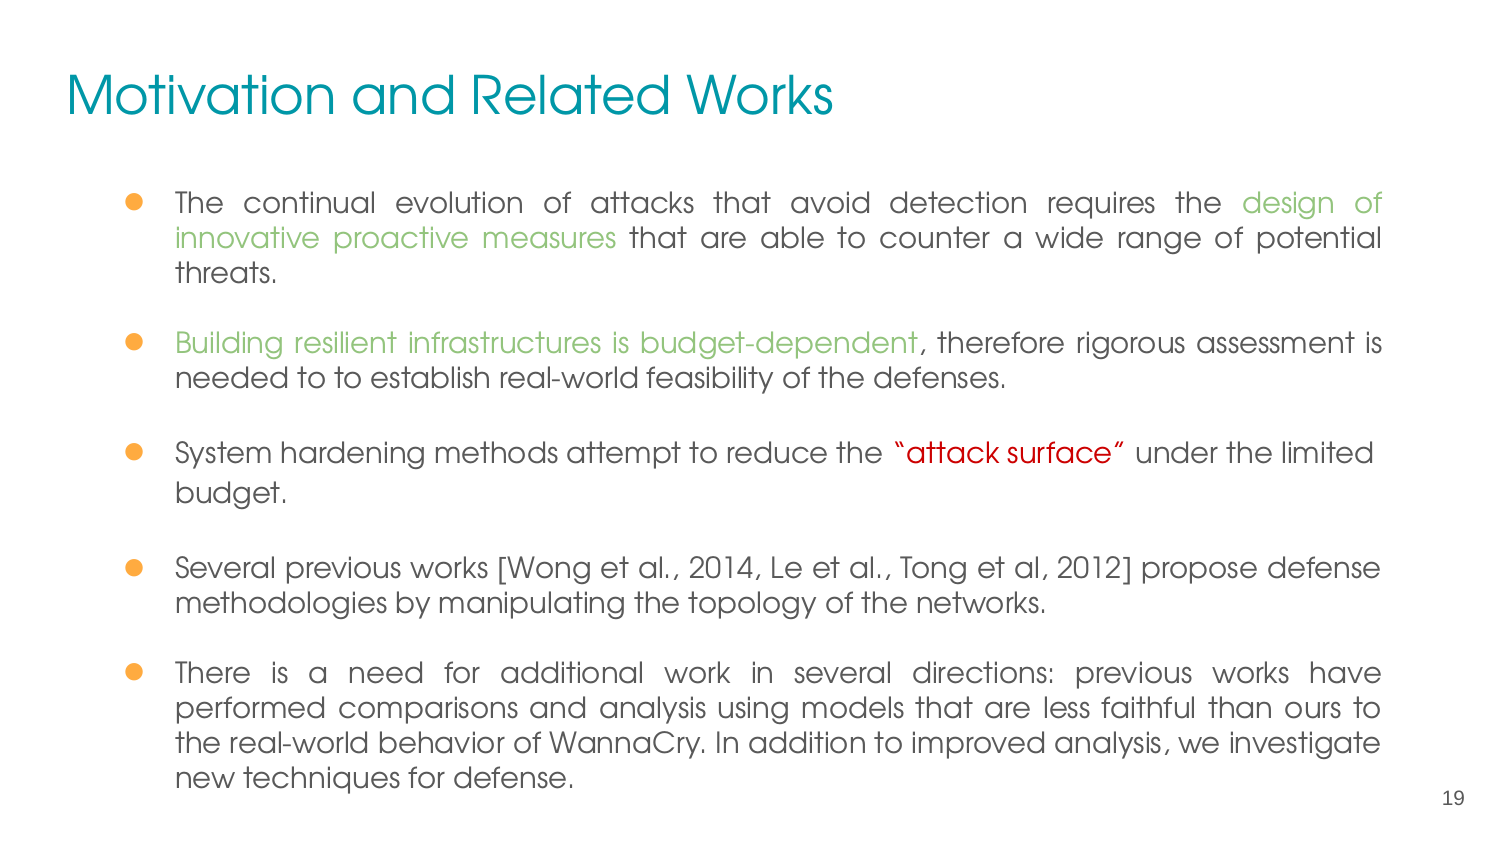

# Motivation and Related Works
The continual evolution of attacks that avoid detection requires the design of innovative proactive measures that are able to counter a wide range of potential threats.

Building resilient infrastructures is budget-dependent, therefore rigorous assessment is needed to to establish real-world feasibility of the defenses.

System hardening methods attempt to reduce the “attack surface” under the limited budget.

Several previous works [Wong et al., 2014, Le et al., Tong et al, 2012] propose defense methodologies by manipulating the topology of the networks.

There is a need for additional work in several directions: previous works have performed comparisons and analysis using models that are less faithful than ours to the real-world behavior of WannaCry. In addition to improved analysis, we investigate new techniques for defense.

19